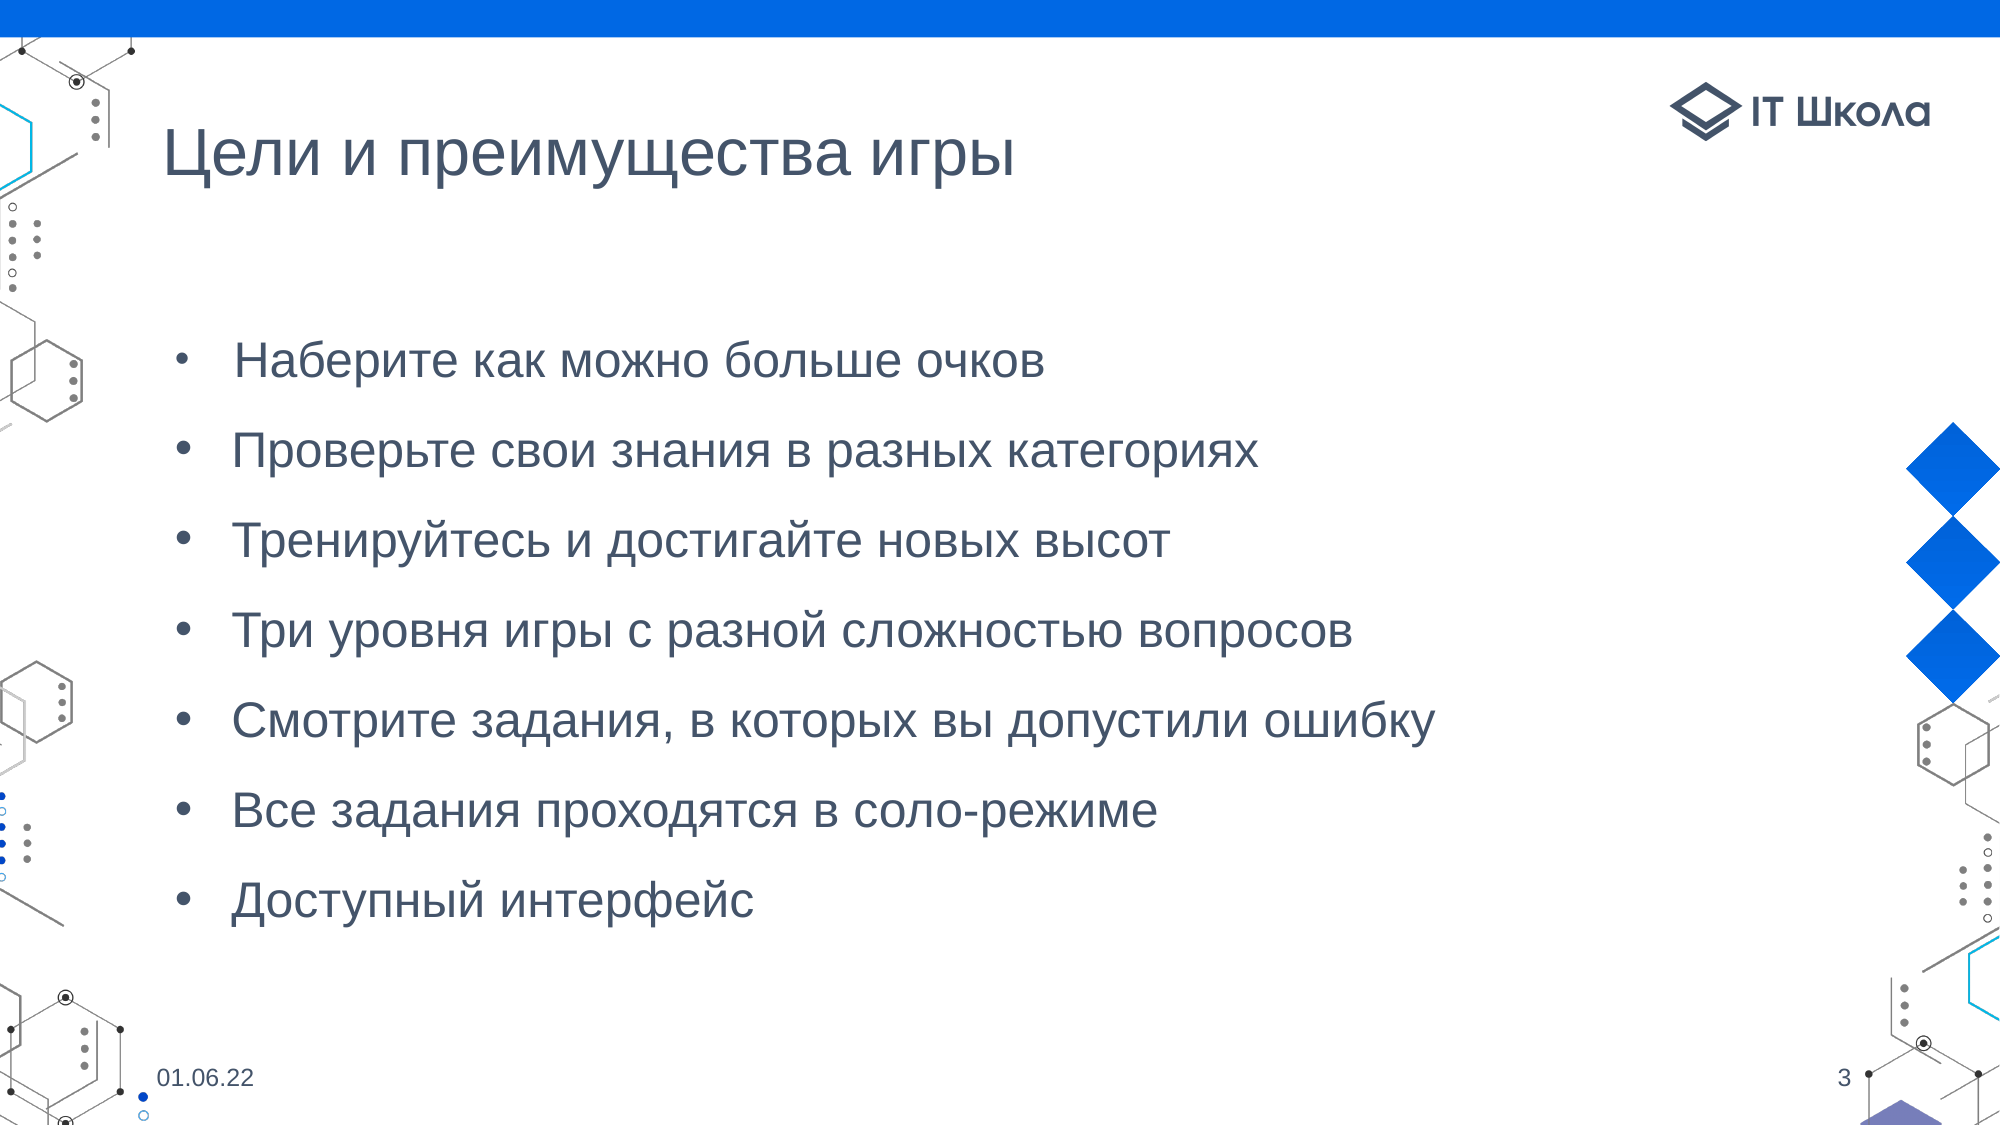

# Цели и преимущества игры

 Наберите как можно больше очков
Проверьте свои знания в разных категориях
Тренируйтесь и достигайте новых высот
Три уровня игры с разной сложностью вопросов
Смотрите задания, в которых вы допустили ошибку
Все задания проходятся в соло-режиме
Доступный интерфейс
01.06.22
3